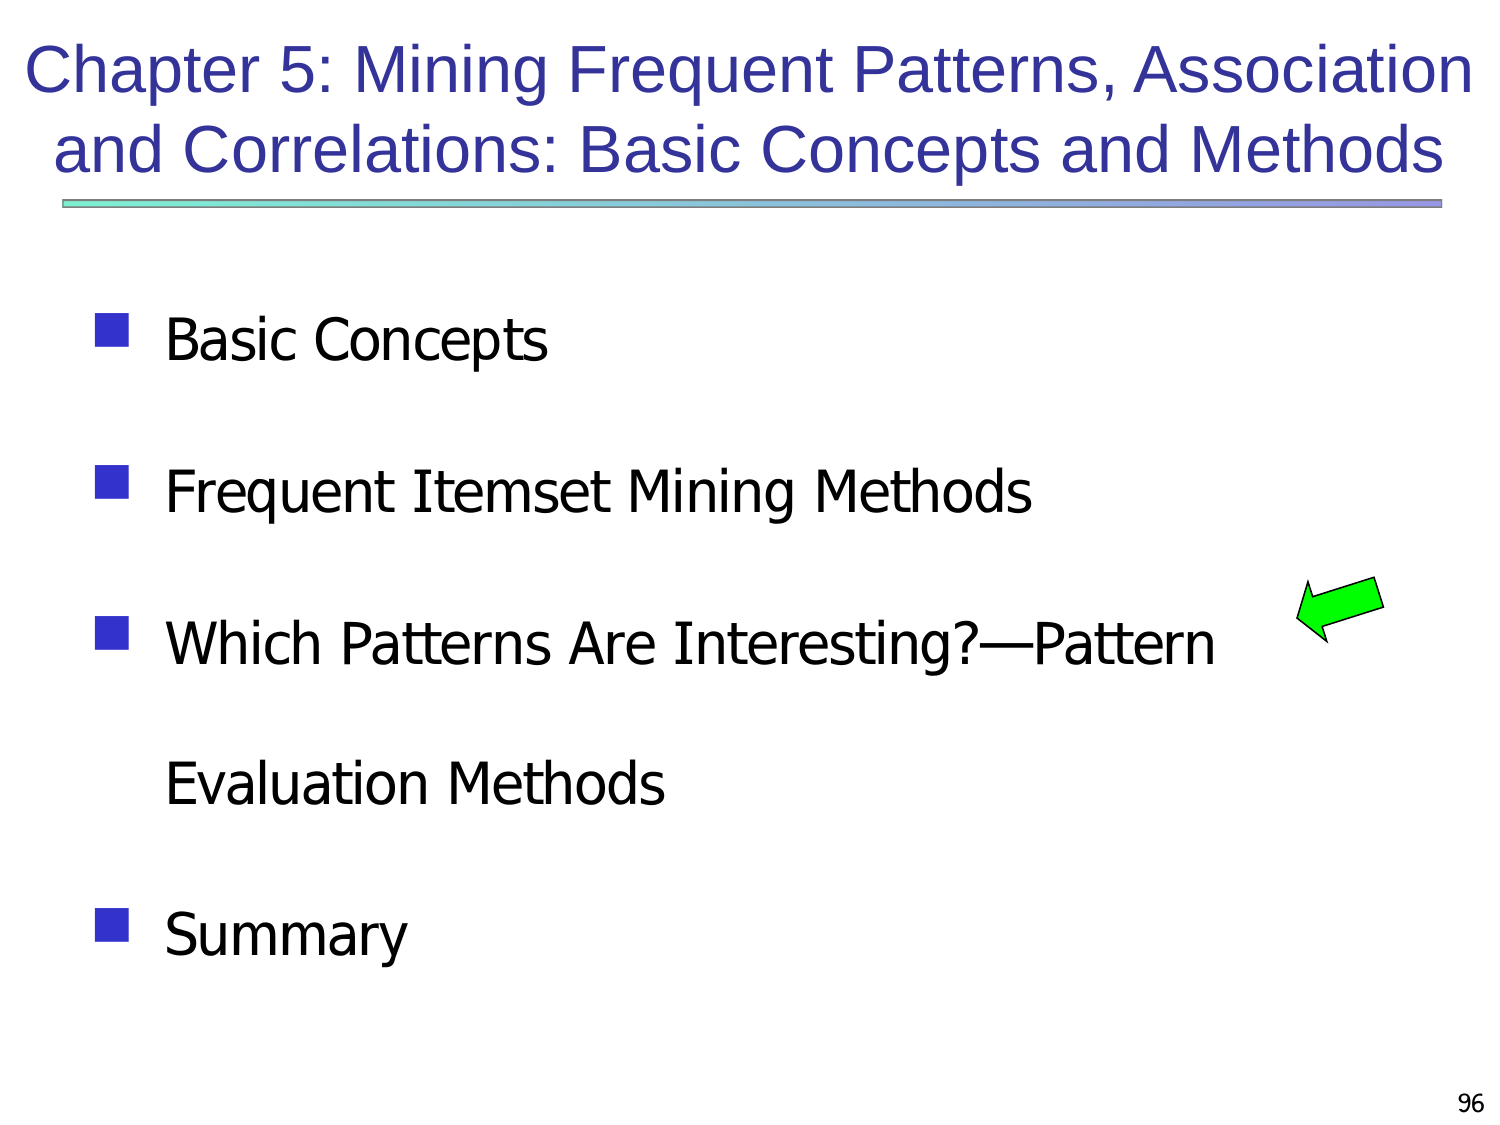

# Chapter 5: Mining Frequent Patterns, Association and Correlations: Basic Concepts and Methods
Basic Concepts
Frequent Itemset Mining Methods
Which Patterns Are Interesting?—Pattern Evaluation Methods
Summary

96